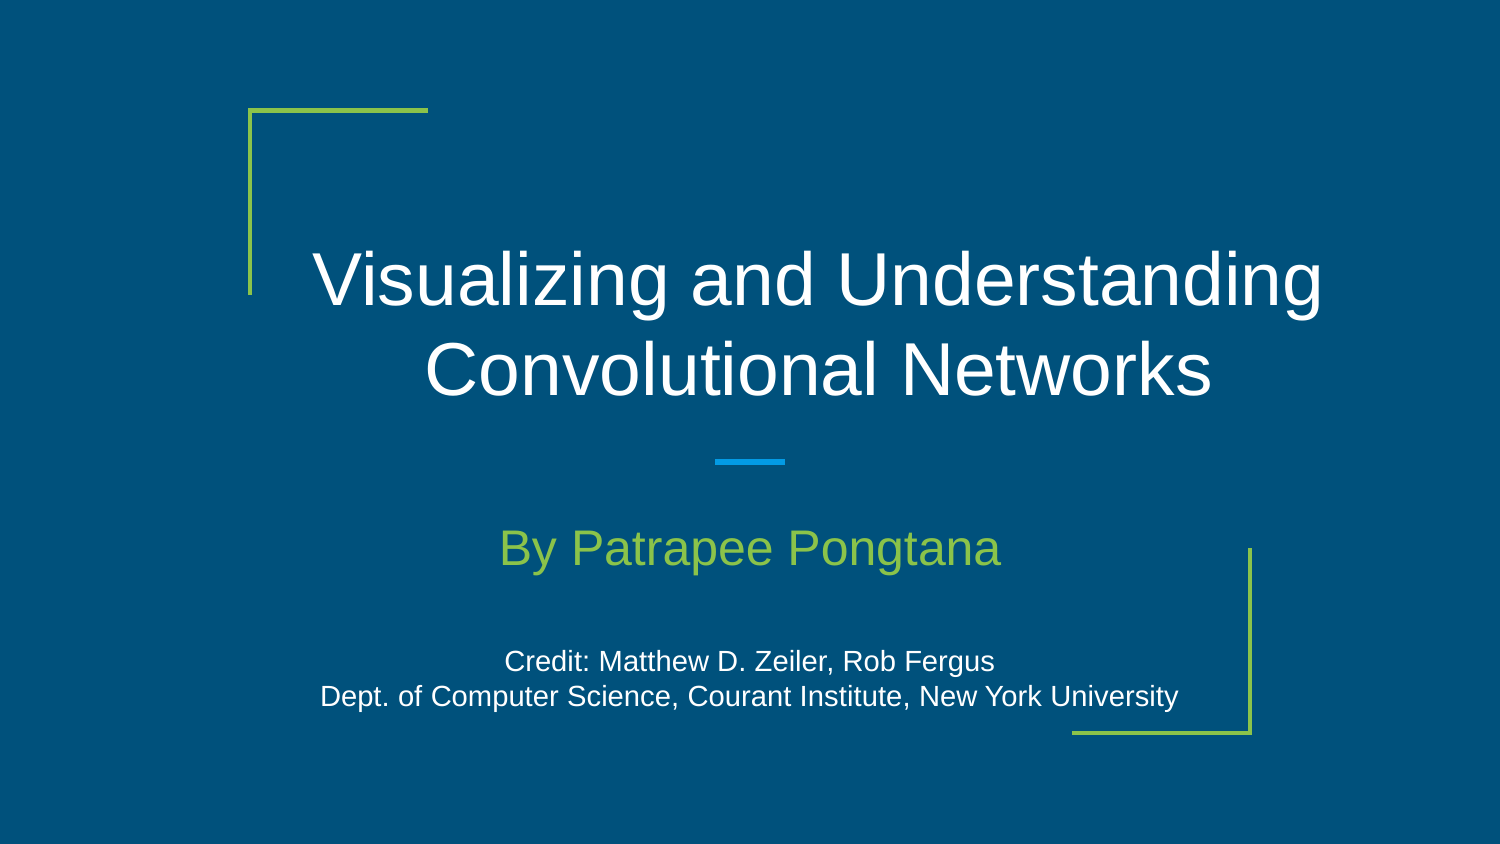

# Visualizing and Understanding Convolutional Networks
By Patrapee Pongtana
Credit: Matthew D. Zeiler, Rob Fergus
Dept. of Computer Science, Courant Institute, New York University